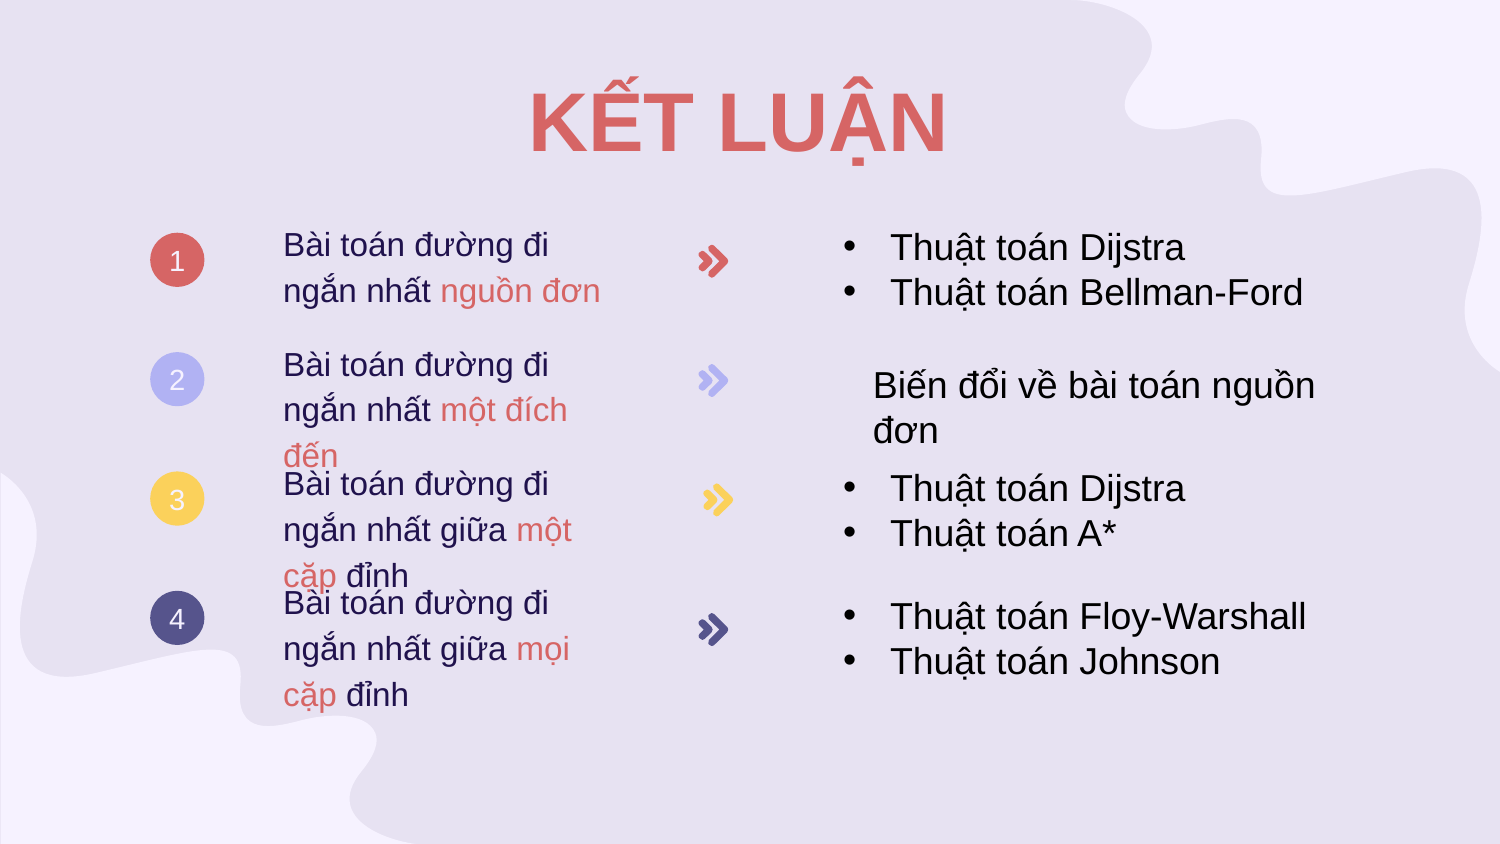

KẾT LUẬN
Bài toán đường đi ngắn nhất nguồn đơn
Thuật toán Dijstra
Thuật toán Bellman-Ford
1

Bài toán đường đi ngắn nhất một đích đến
2
Biến đổi về bài toán nguồn đơn

Bài toán đường đi ngắn nhất giữa một cặp đỉnh
Thuật toán Dijstra
Thuật toán A*
3

Bài toán đường đi ngắn nhất giữa mọi cặp đỉnh
Thuật toán Floy-Warshall
Thuật toán Johnson
4